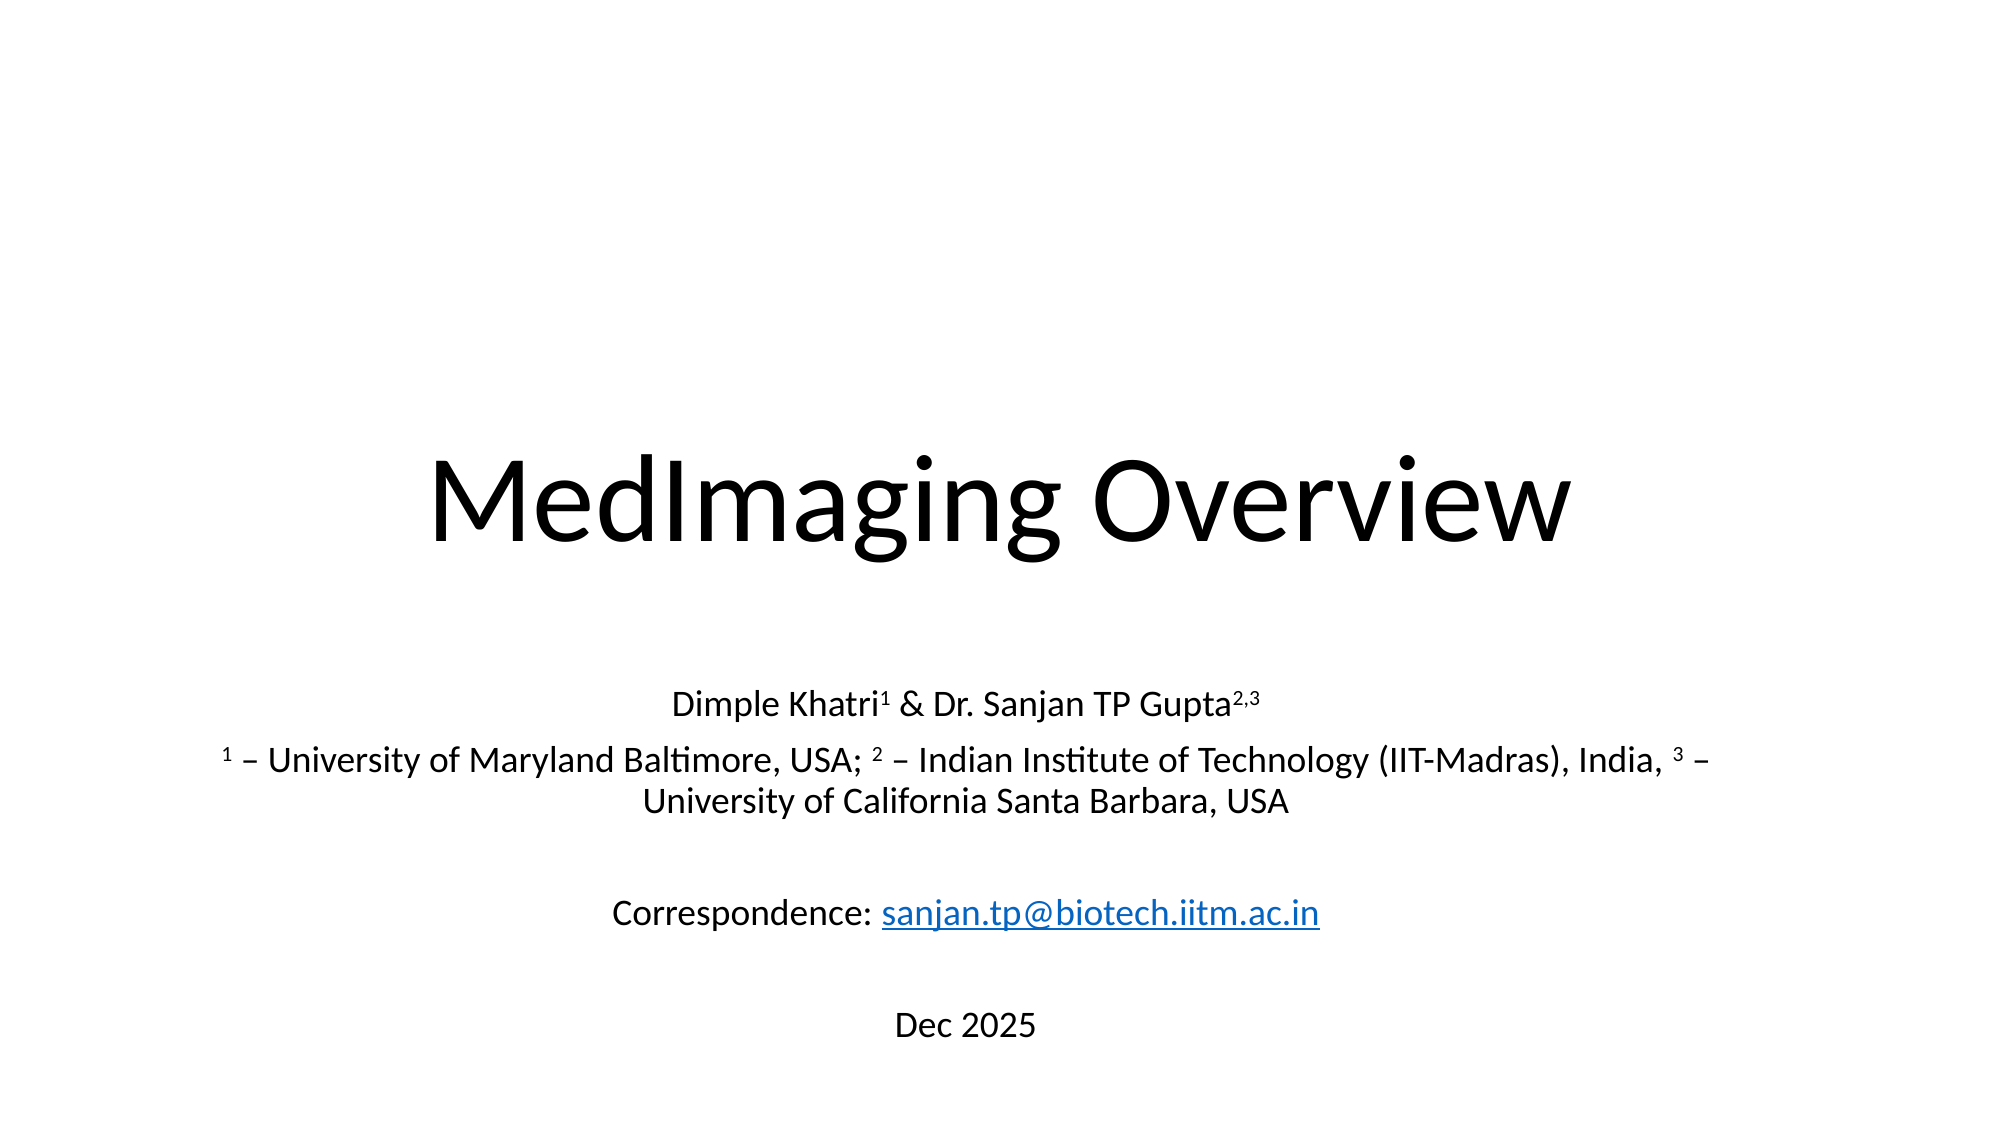

# MedImaging Overview
Dimple Khatri1 & Dr. Sanjan TP Gupta2,3
1 – University of Maryland Baltimore, USA; 2 – Indian Institute of Technology (IIT-Madras), India, 3 – University of California Santa Barbara, USA

Correspondence: sanjan.tp@biotech.iitm.ac.in

Dec 2025